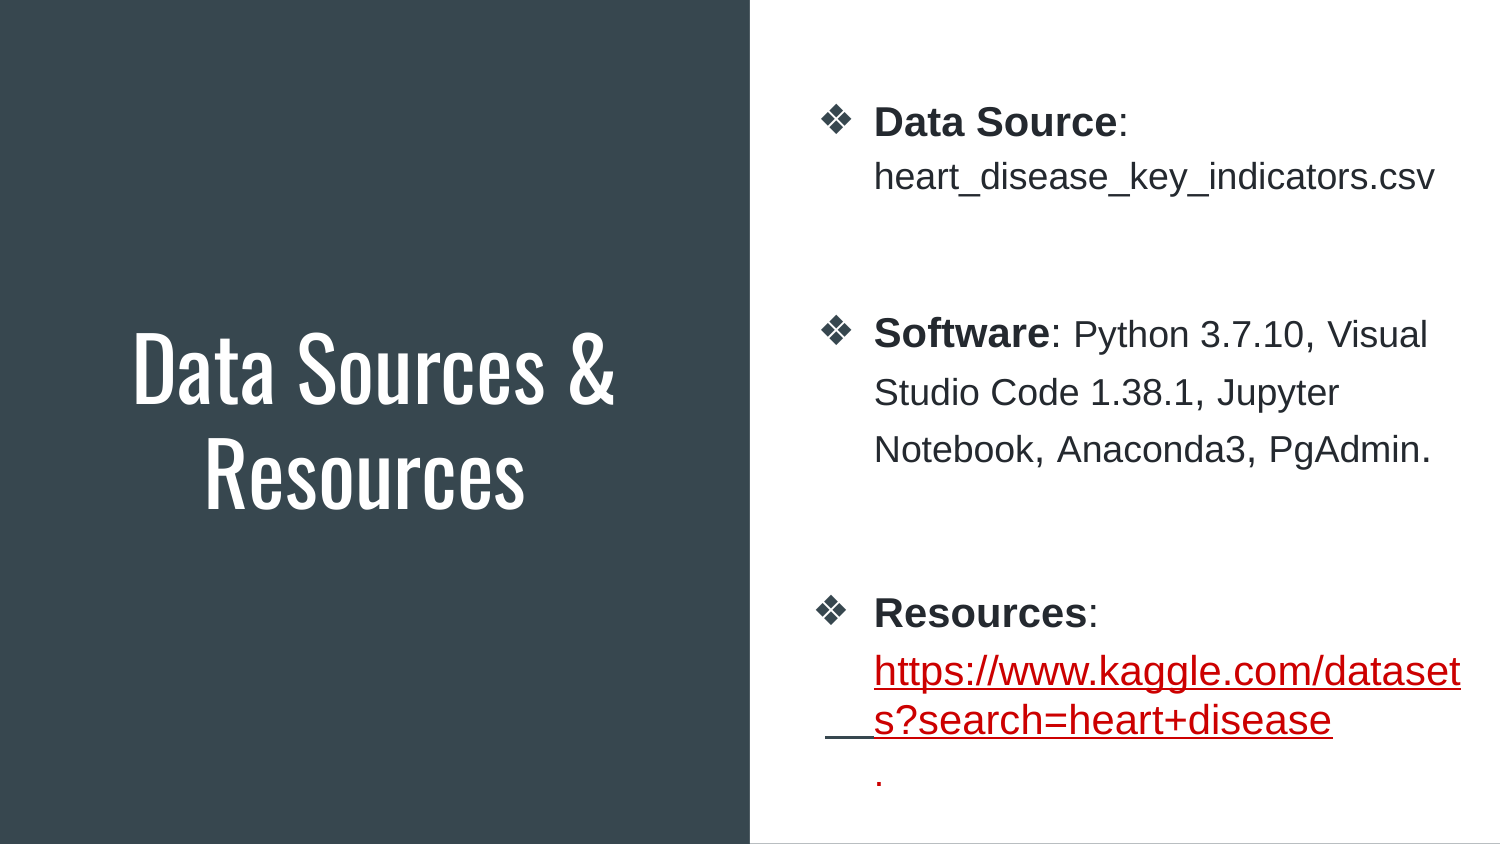

Data Source: heart_disease_key_indicators.csv

Software: Python 3.7.10, Visual Studio Code 1.38.1, Jupyter Notebook, Anaconda3, PgAdmin.

Resources: https://www.kaggle.com/datasets?search=heart+disease.
# Data Sources & Resources